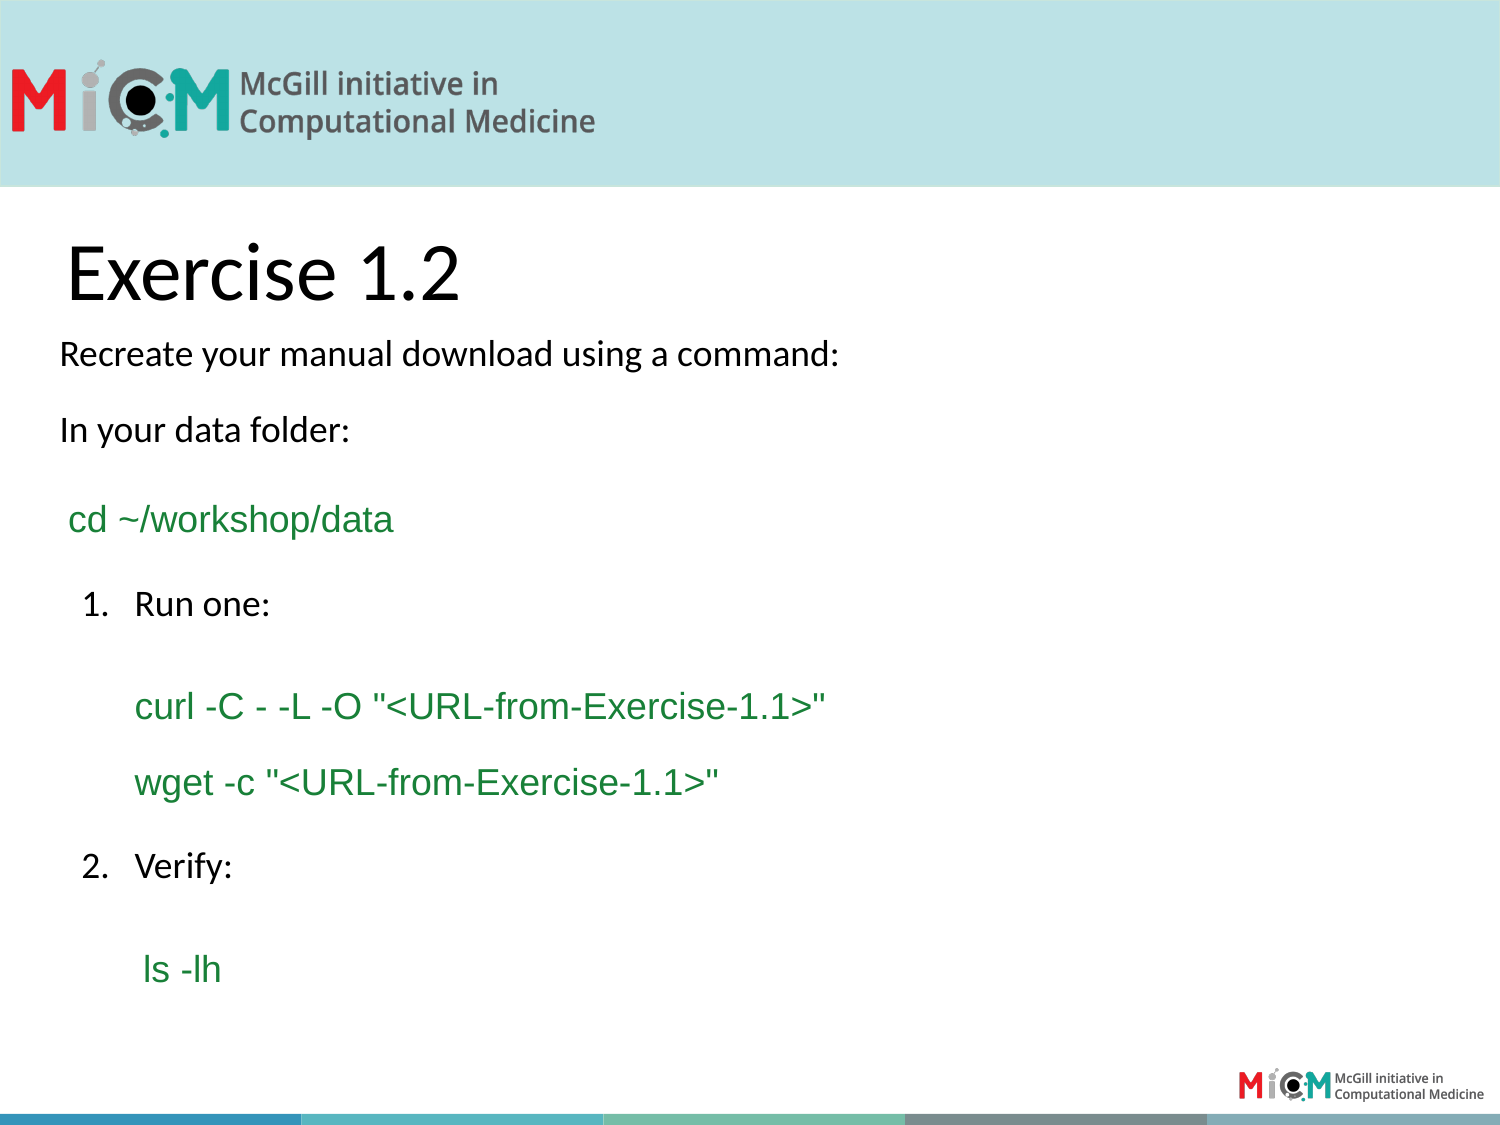

# Exercise 1.2
Recreate your manual download using a command:
In your data folder:
 cd ~/workshop/data
Run one:
curl -C - -L -O "<URL-from-Exercise-1.1>"
wget -c "<URL-from-Exercise-1.1>"
Verify:
 ls -lh